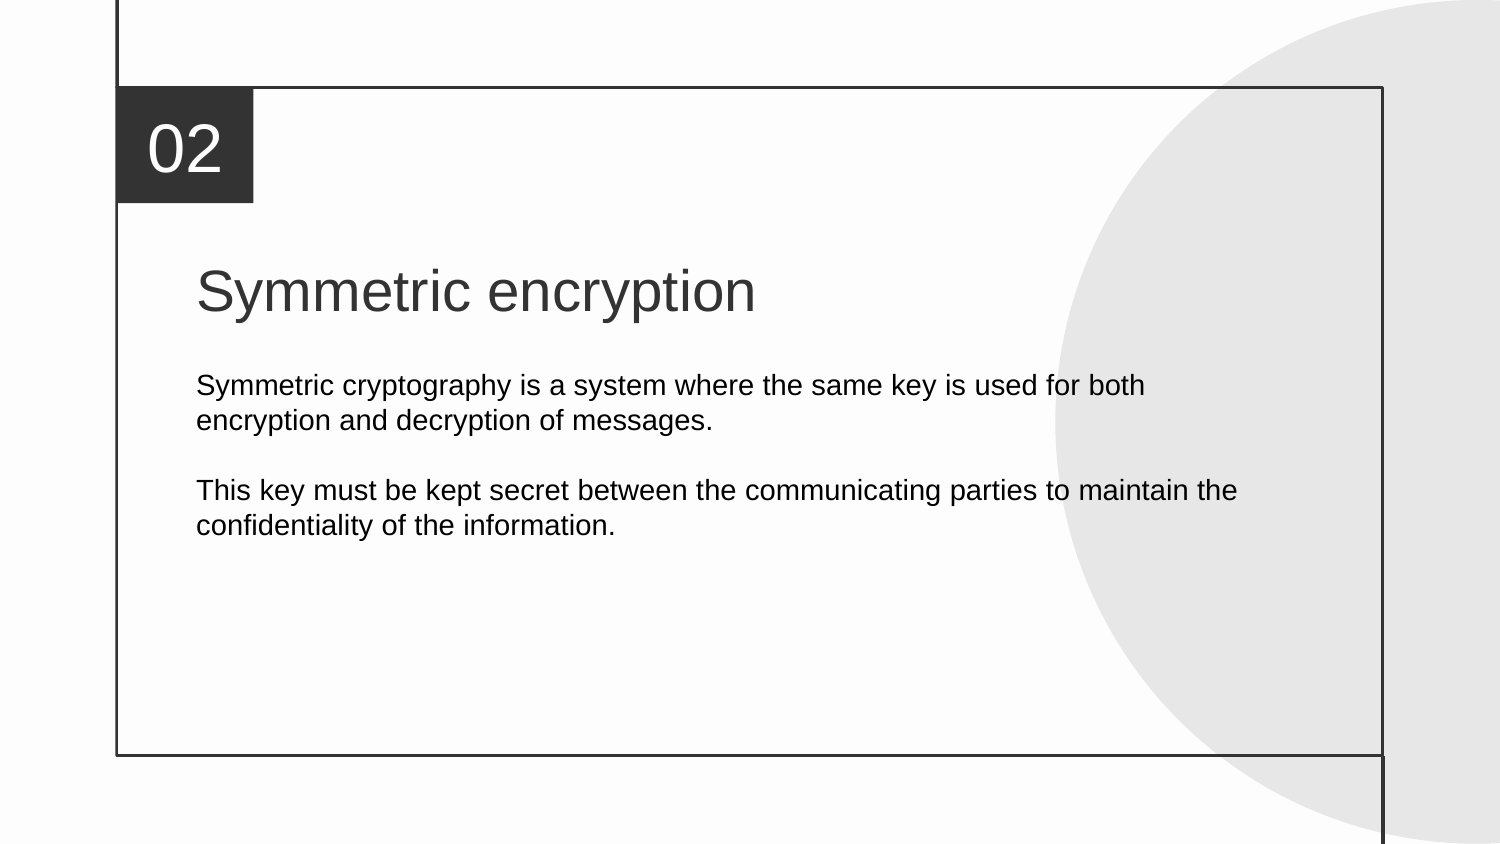

02
# Symmetric encryption
Symmetric cryptography is a system where the same key is used for both
encryption and decryption of messages.

This key must be kept secret between the communicating parties to maintain the confidentiality of the information.